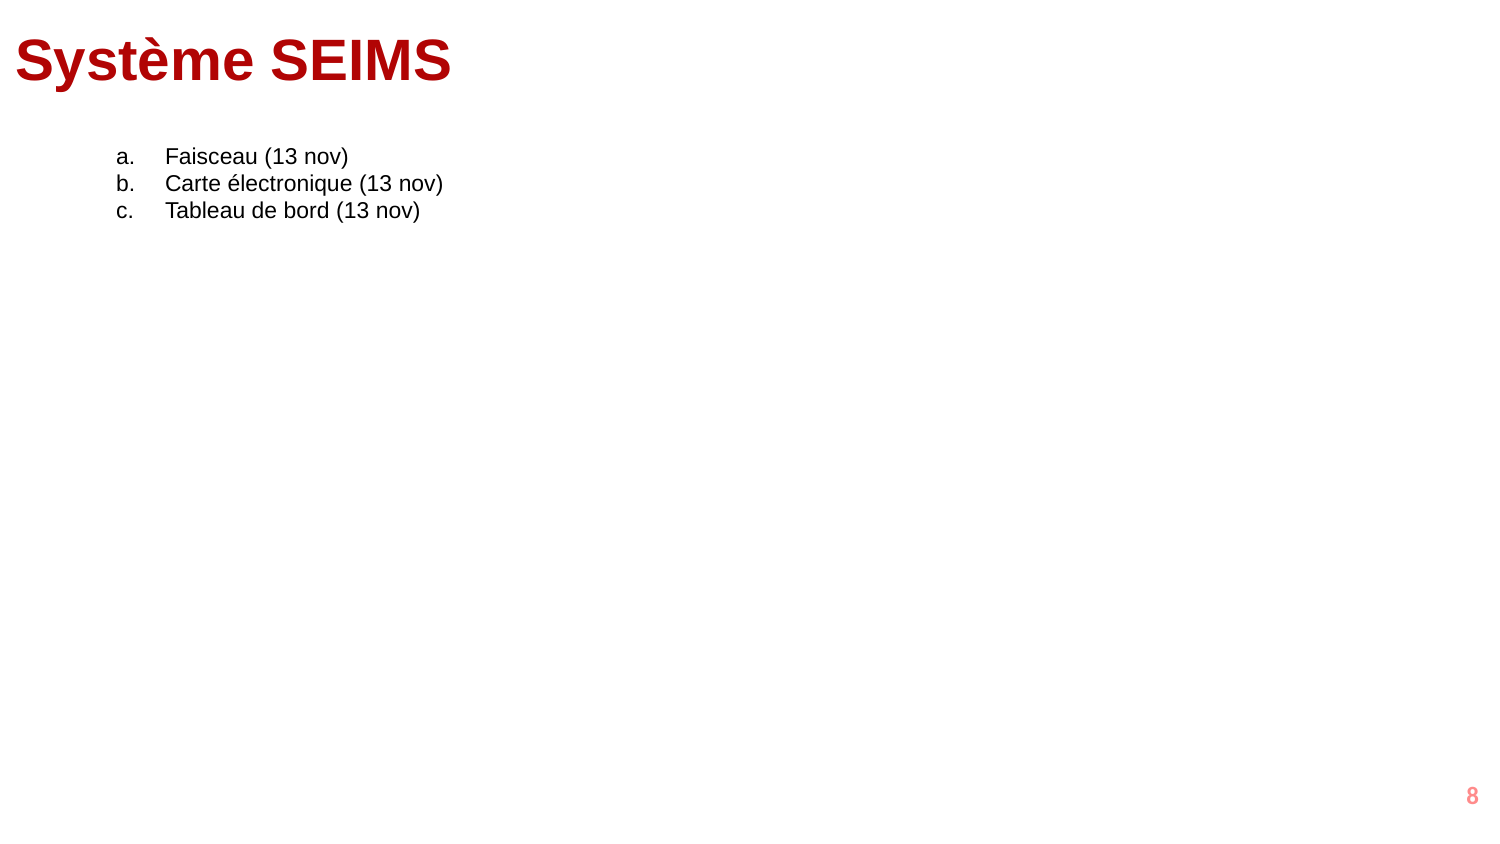

# Système SEIMS
Faisceau (13 nov)
Carte électronique (13 nov)
Tableau de bord (13 nov)
8